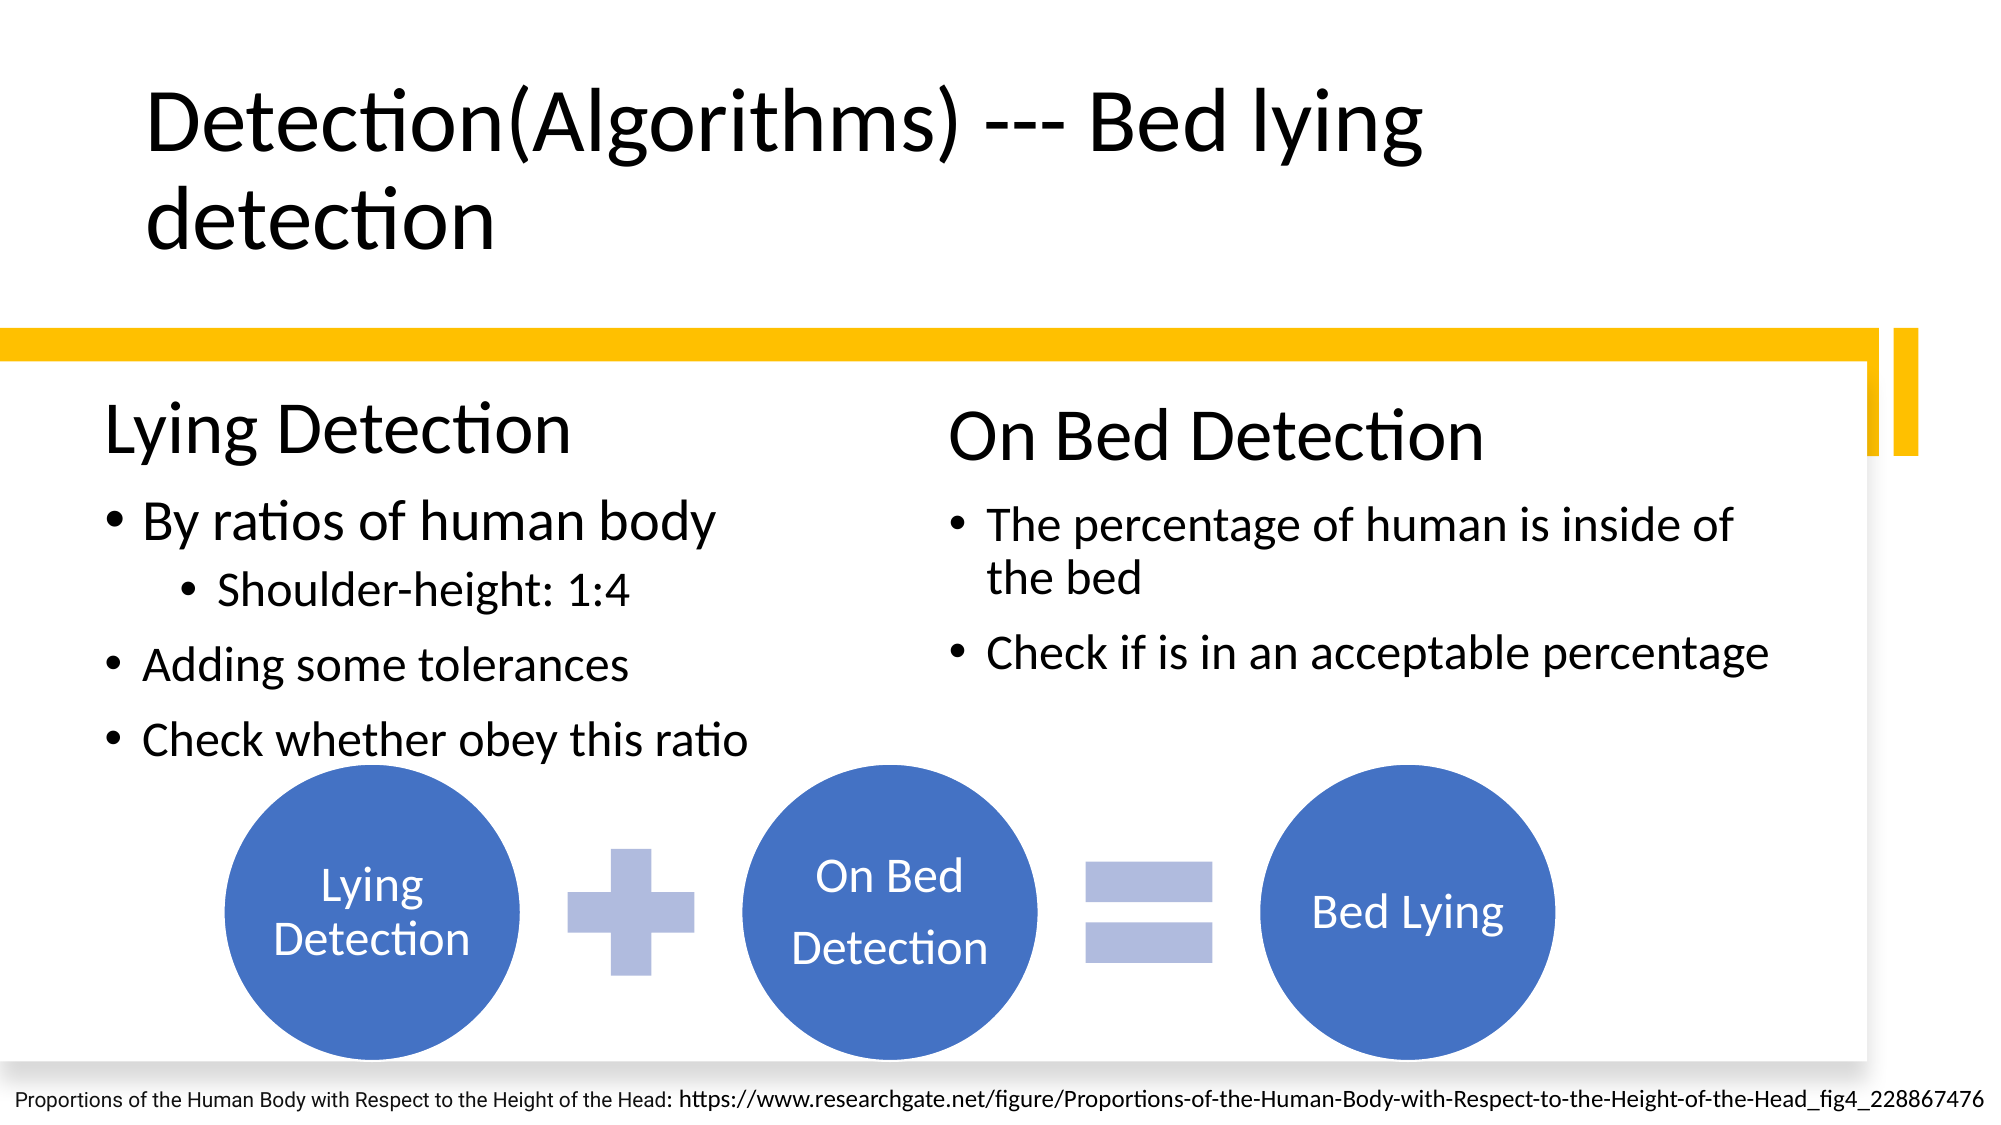

# Detection(Algorithms) --- Bed lying detection

Lying Detection
By ratios of human body
Shoulder-height: 1:4
Adding some tolerances
Check whether obey this ratio
On Bed Detection
The percentage of human is inside of the bed
Check if is in an acceptable percentage
Lying Detection

On Bed
Detection

Bed Lying
Proportions of the Human Body with Respect to the Height of the Head: https://www.researchgate.net/figure/Proportions-of-the-Human-Body-with-Respect-to-the-Height-of-the-Head_fig4_228867476